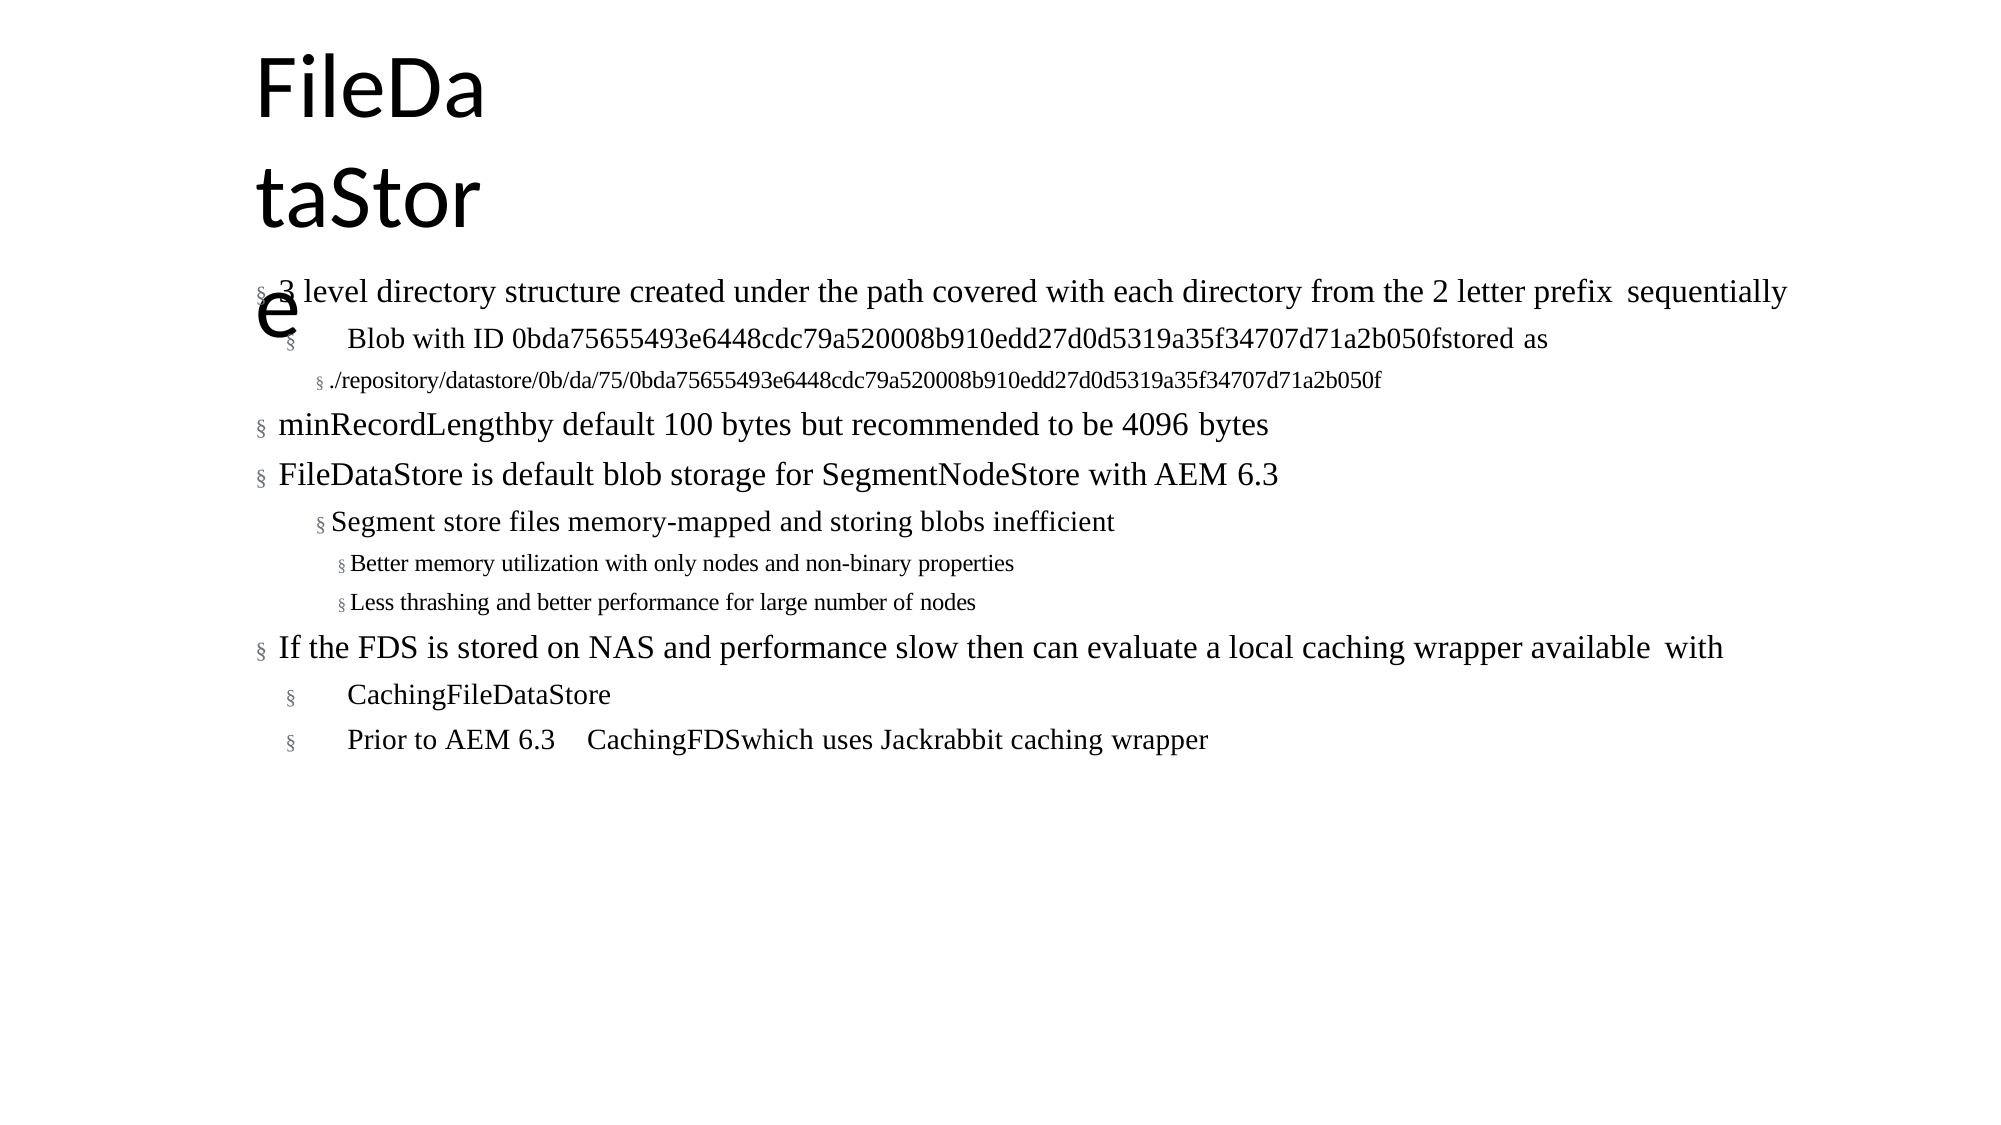

# FileDataStore
§ 3 level directory structure created under the path covered with each directory from the 2 letter prefix sequentially
§	Blob with ID 0bda75655493e6448cdc79a520008b910edd27d0d5319a35f34707d71a2b050fstored as
§ ./repository/datastore/0b/da/75/0bda75655493e6448cdc79a520008b910edd27d0d5319a35f34707d71a2b050f
§ minRecordLengthby default 100 bytes but recommended to be 4096 bytes
§ FileDataStore is default blob storage for SegmentNodeStore with AEM 6.3
§ Segment store files memory-mapped and storing blobs inefficient
§ Better memory utilization with only nodes and non-binary properties
§ Less thrashing and better performance for large number of nodes
§ If the FDS is stored on NAS and performance slow then can evaluate a local caching wrapper available with
§	CachingFileDataStore
§	Prior to AEM 6.3	CachingFDSwhich uses Jackrabbit caching wrapper
' 2017 Adobe Systems Incorporated. All Rights Reserved. Adobe Confidential.
164
' 2017 Adobe Systems Incorporated. All Rights Reserved. Adobe Confidential.
' 2016 Adobe Systems Incorporated. All Rights Reserved. Adobe Confidential.